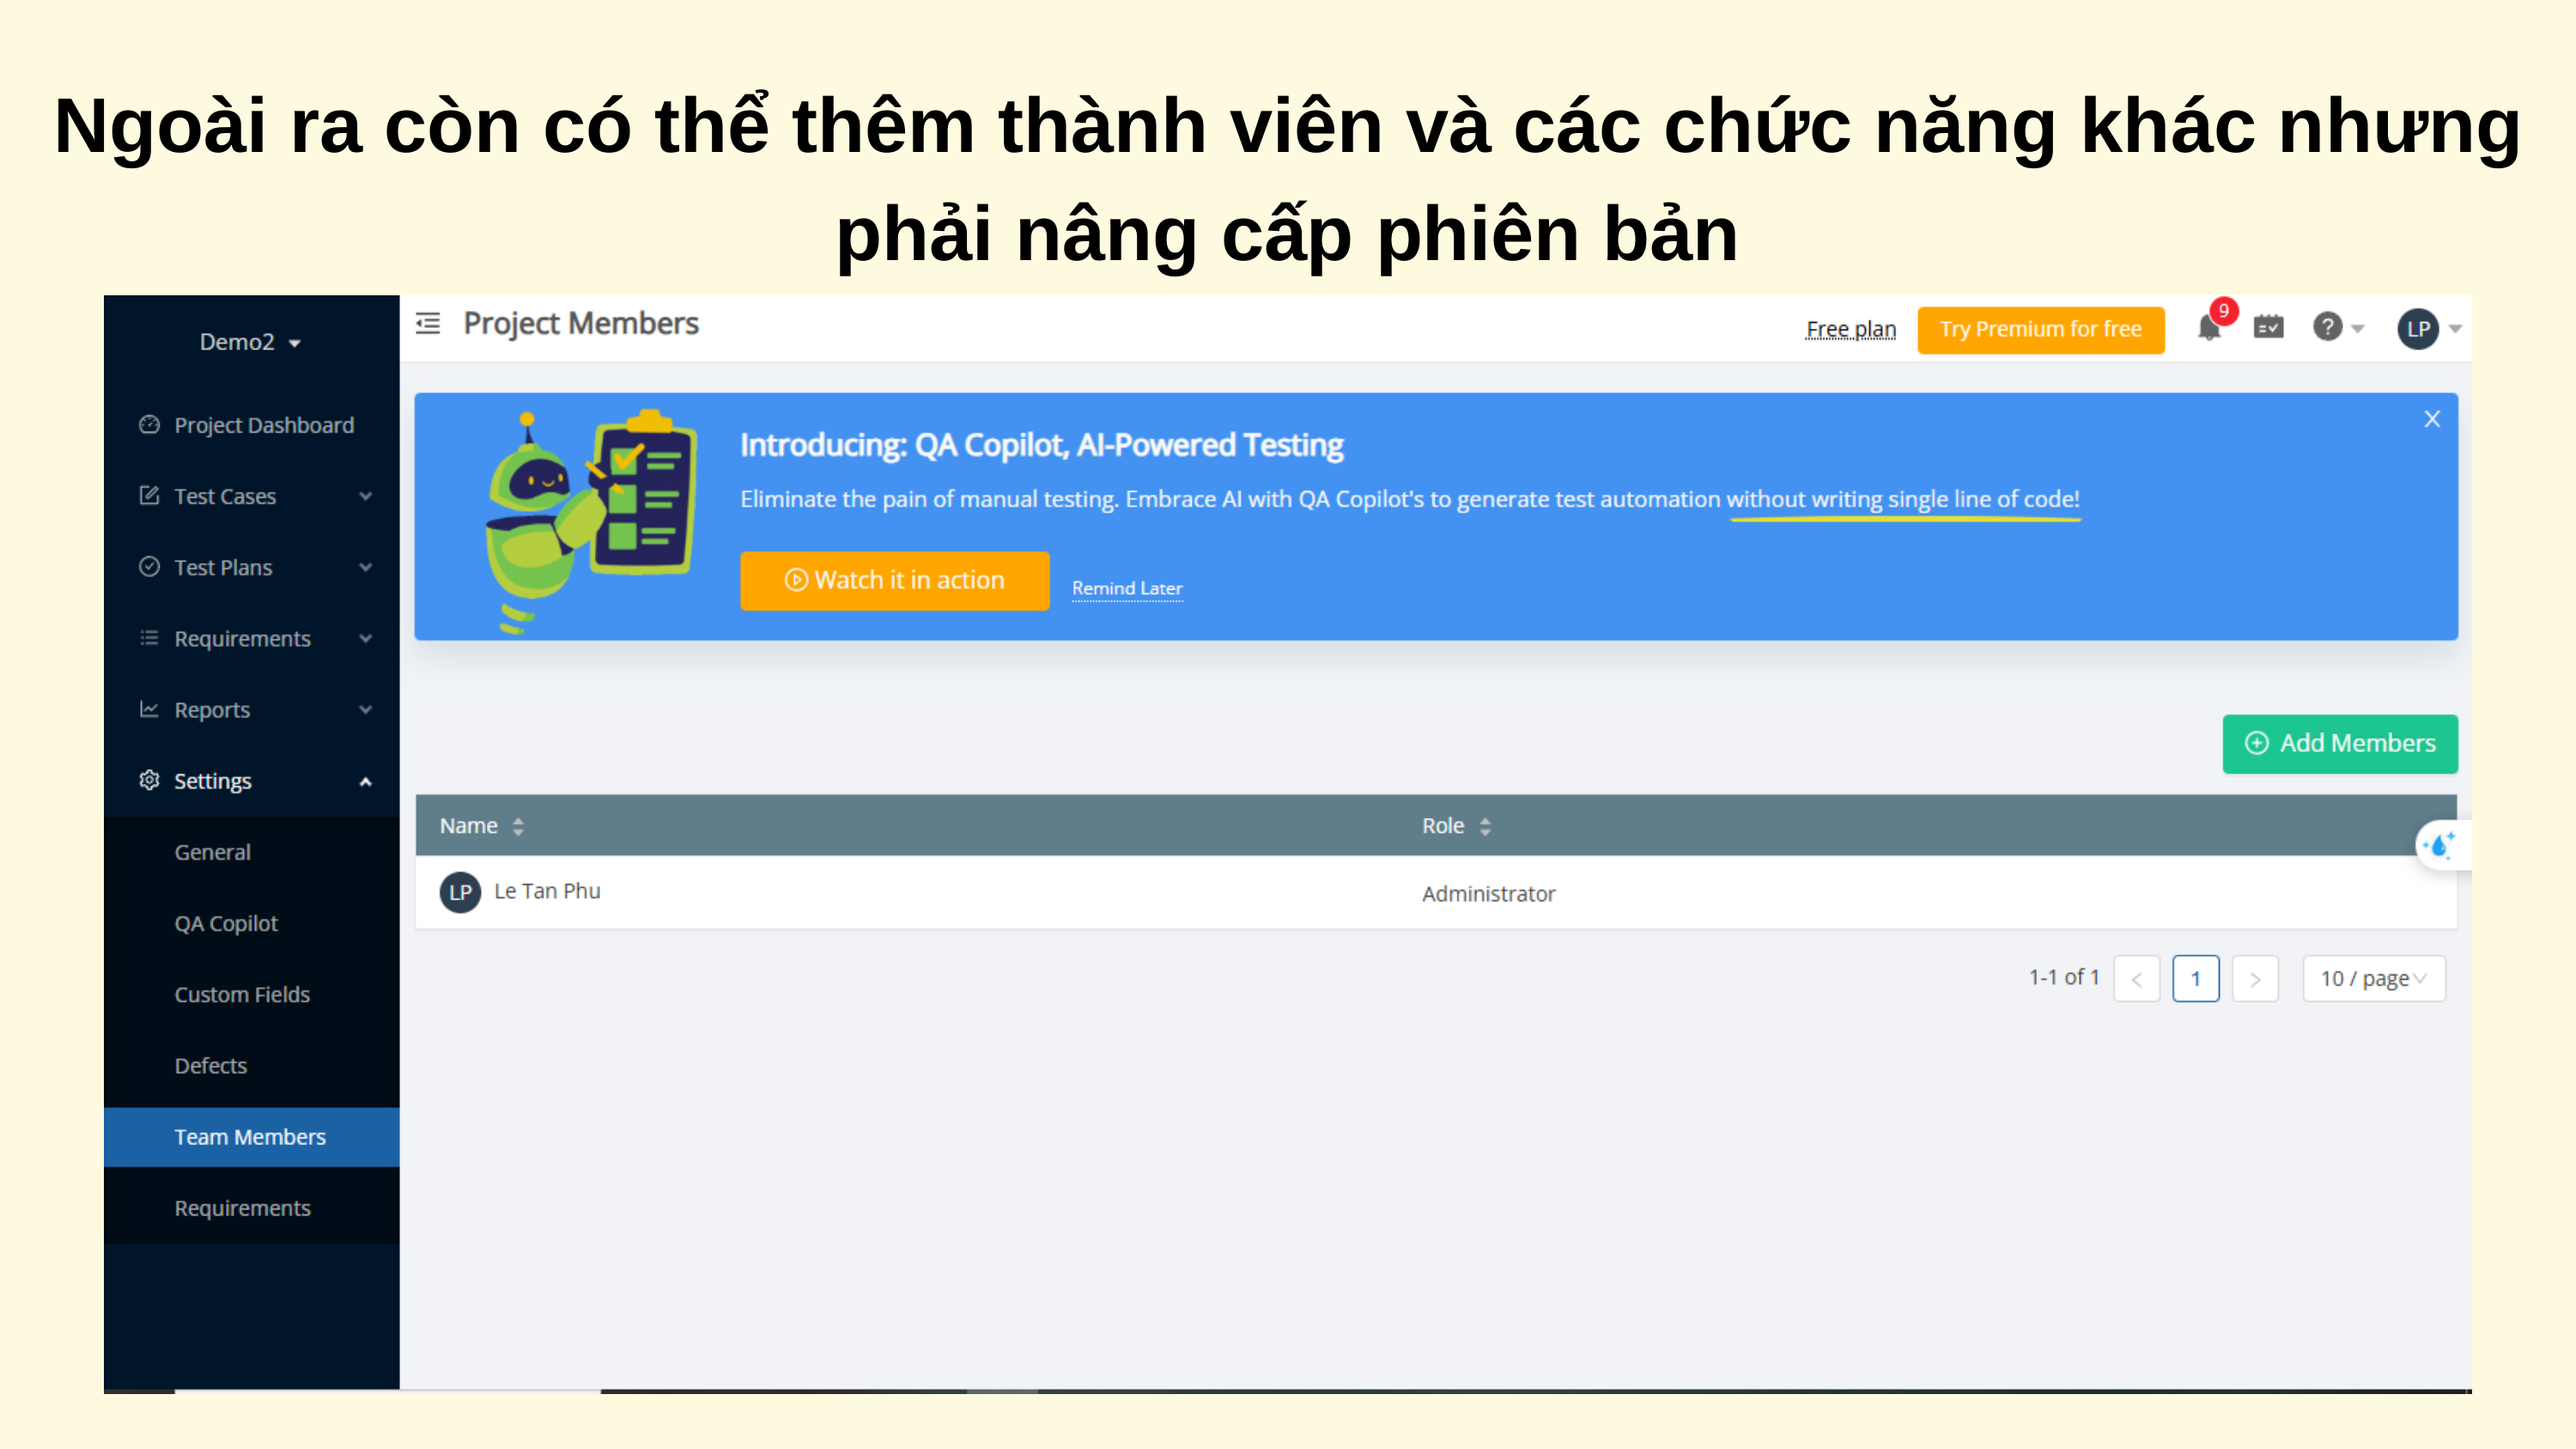

Ngoài ra còn có thể thêm thành viên và các chức năng khác nhưng phải nâng cấp phiên bản